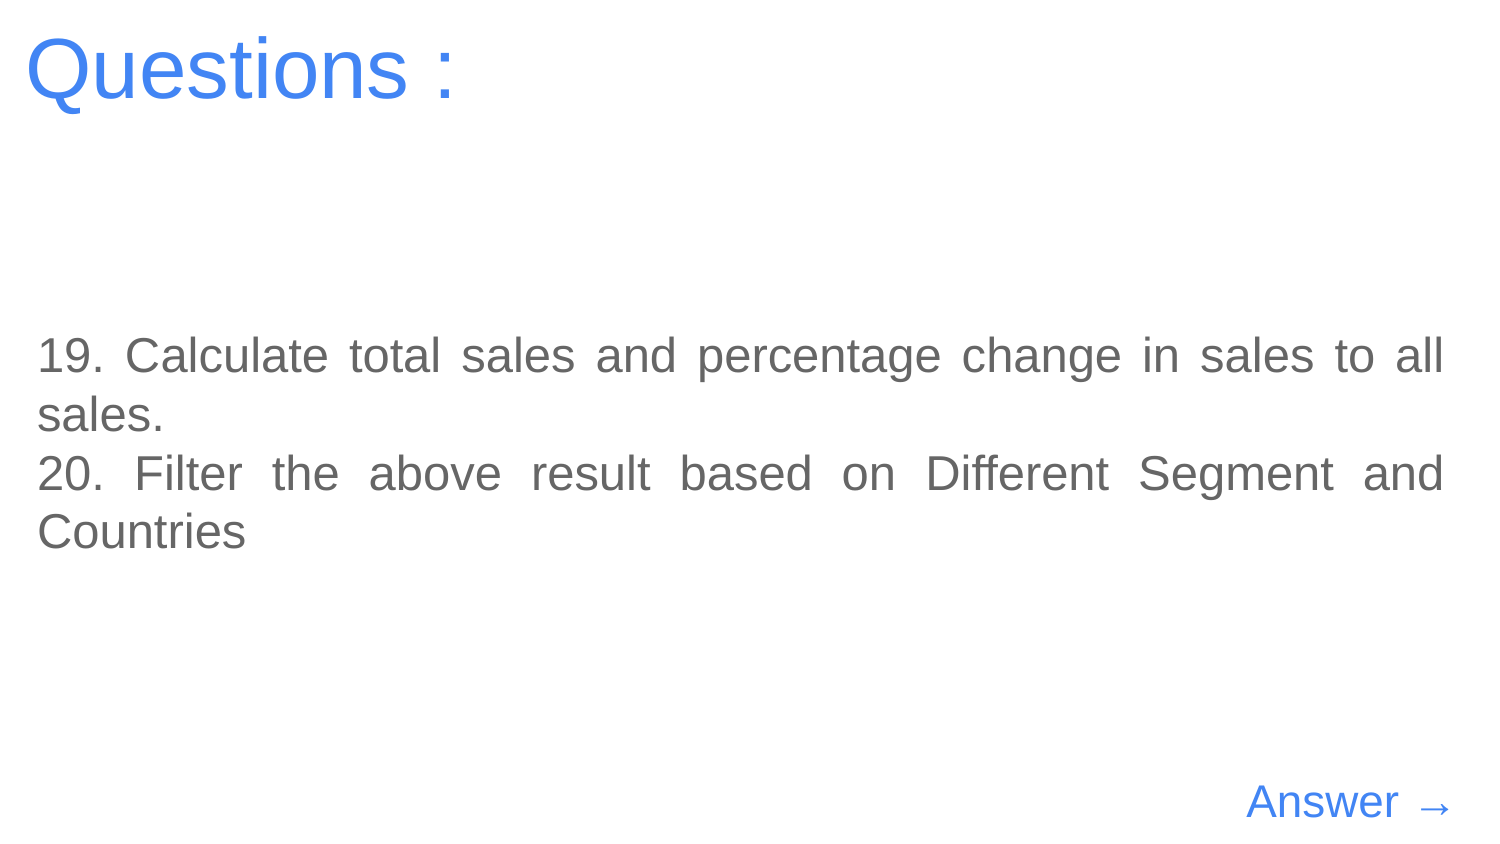

Questions :
19. Calculate total sales and percentage change in sales to all sales.
20. Filter the above result based on Different Segment and Countries
 Answer →